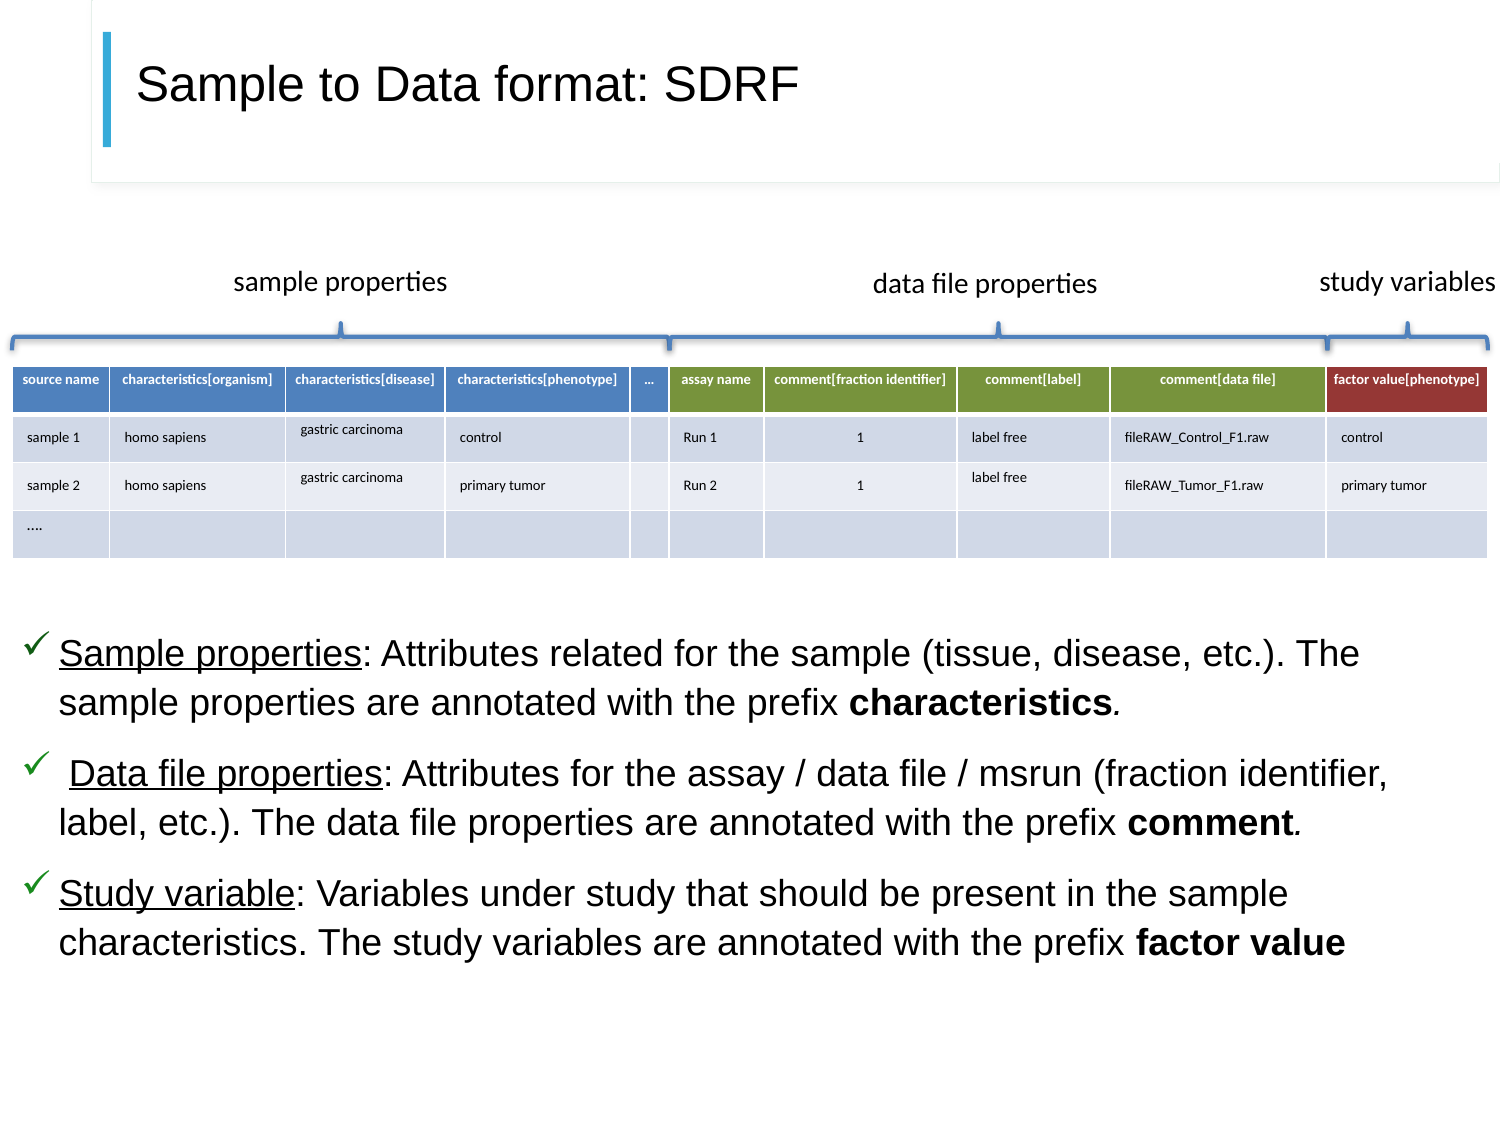

# Sample to Data format: SDRF
sample properties
study variables

data file properties
| source name | characteristics[organism] | characteristics[disease] | characteristics[phenotype] | … | assay name | comment[fraction identifier] | comment[label] | comment[data file] | factor value[phenotype] |
| --- | --- | --- | --- | --- | --- | --- | --- | --- | --- |
| sample 1 | homo sapiens | gastric carcinoma | control |  | Run 1 | 1 | label free | fileRAW\_Control\_F1.raw | control |
| sample 2 | homo sapiens | gastric carcinoma | primary tumor |  | Run 2 | 1 | label free | fileRAW\_Tumor\_F1.raw | primary tumor |
| …. |  |  |  |  |  |  |  |  |  |
Sample properties: Attributes related for the sample (tissue, disease, etc.). The sample properties are annotated with the prefix characteristics.
 Data file properties: Attributes for the assay / data file / msrun (fraction identifier, label, etc.). The data file properties are annotated with the prefix comment.
Study variable: Variables under study that should be present in the sample characteristics. The study variables are annotated with the prefix factor value